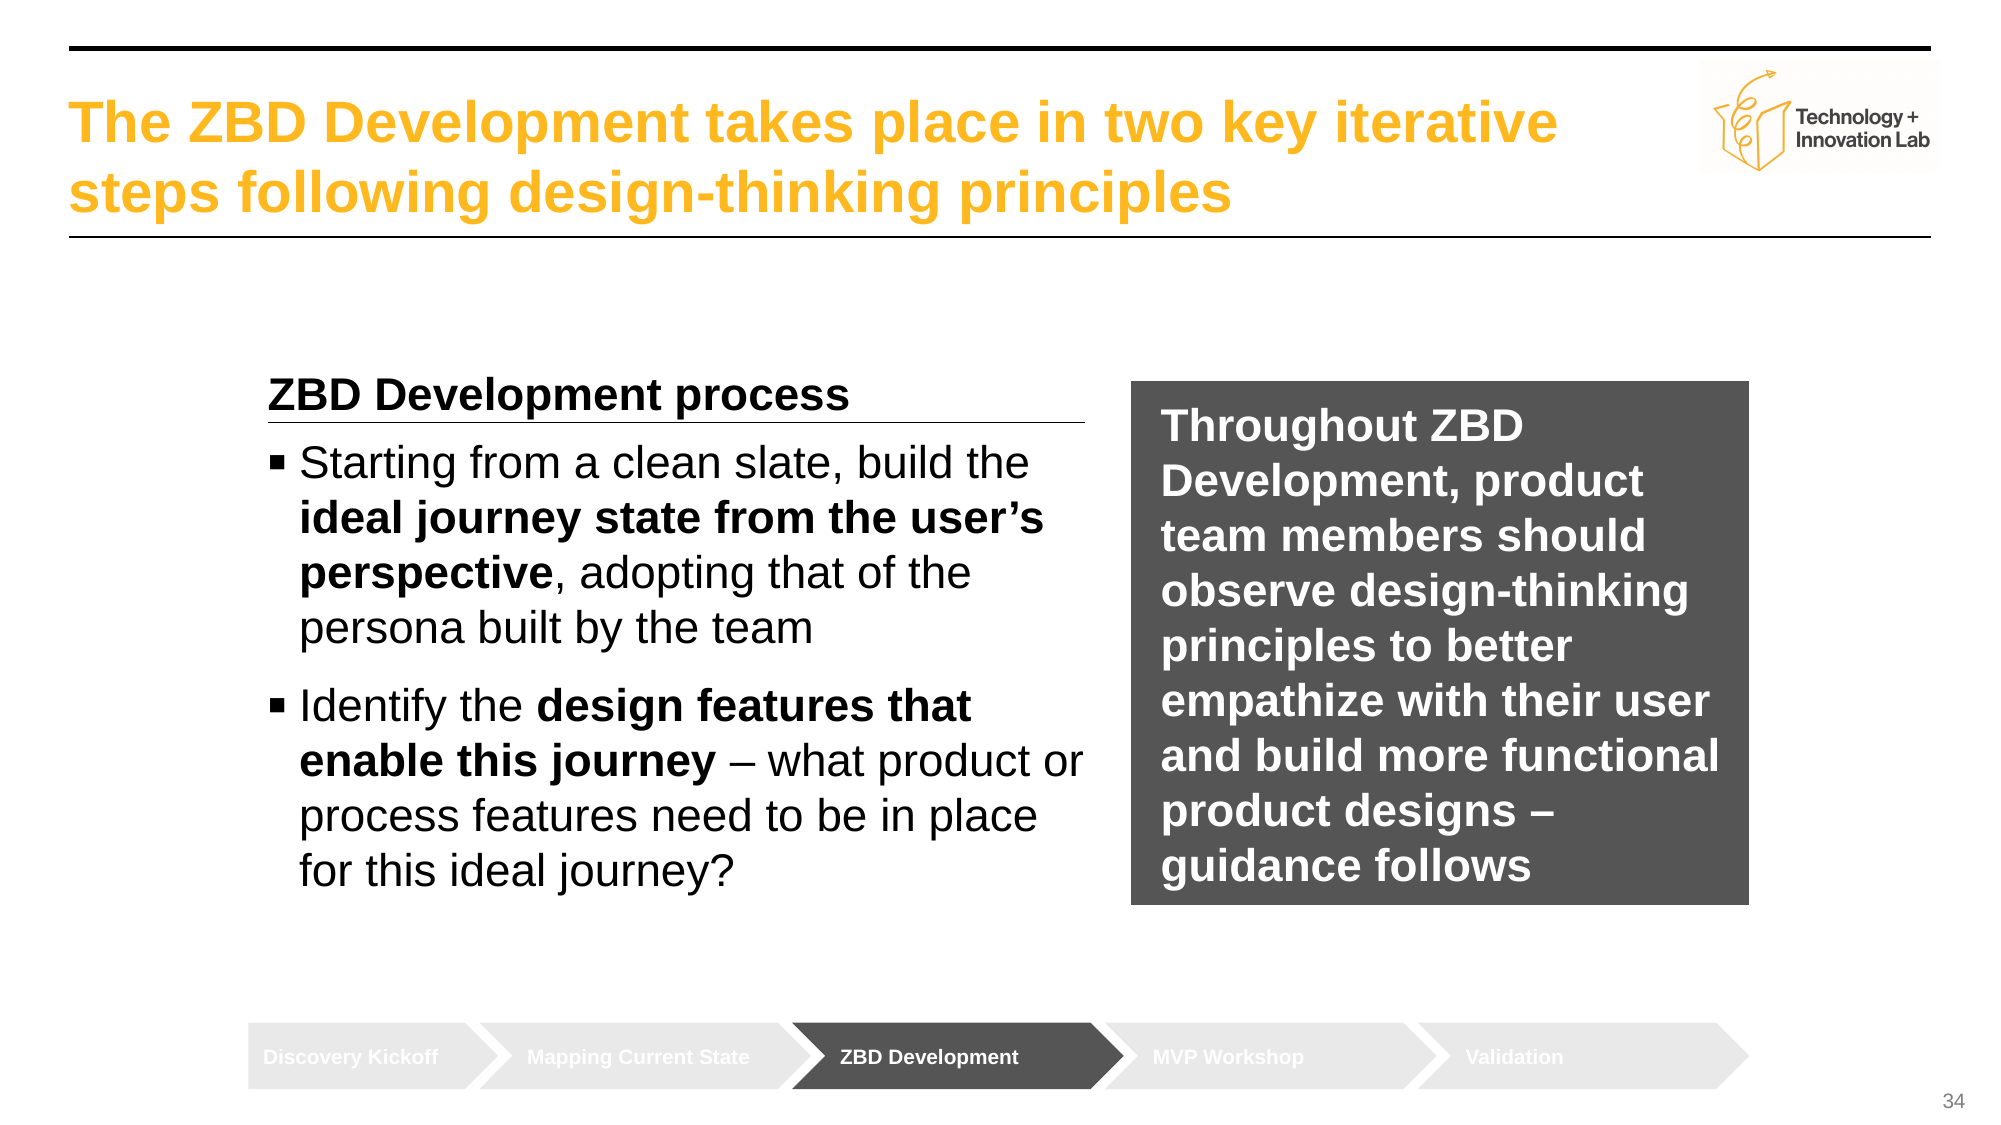

# The ZBD Development takes place in two key iterative steps following design-thinking principles
Throughout ZBD Development, product team members should observe design-thinking principles to better empathize with their user and build more functional product designs – guidance follows
ZBD Development process
Starting from a clean slate, build the ideal journey state from the user’s perspective, adopting that of the persona built by the team
Identify the design features that enable this journey – what product or process features need to be in place for this ideal journey?

Discovery Kickoff
Mapping Current State
ZBD Development
MVP Workshop
Validation